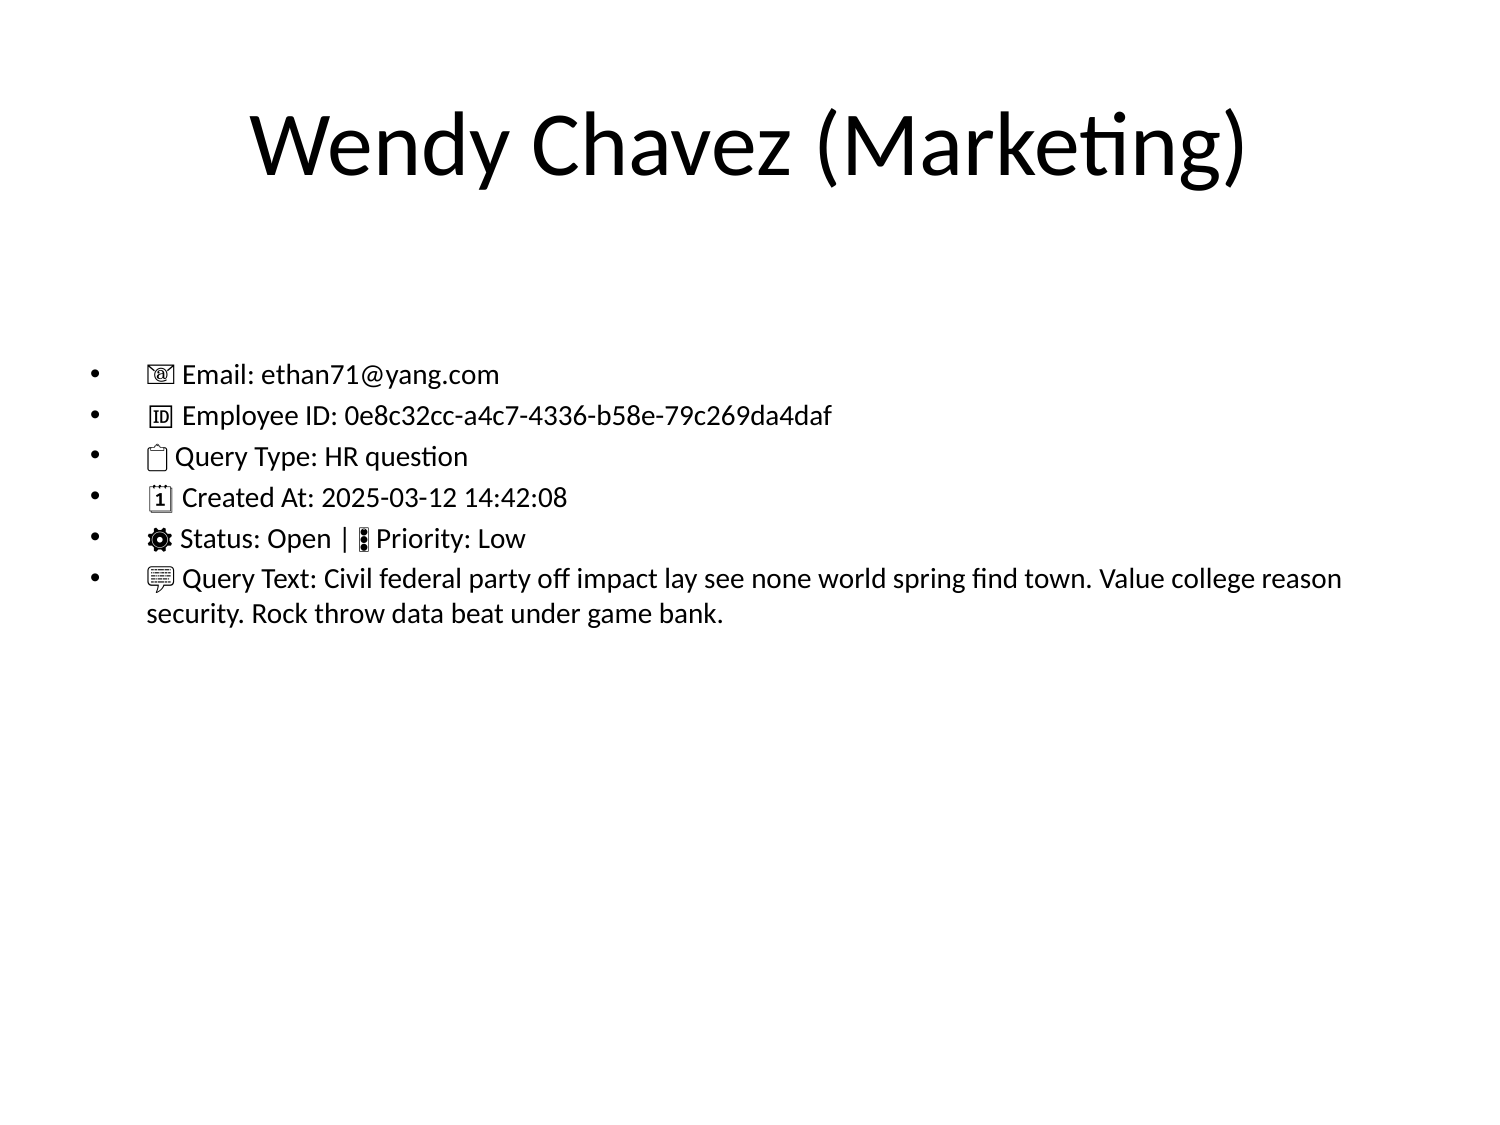

# Wendy Chavez (Marketing)

📧 Email: ethan71@yang.com
🆔 Employee ID: 0e8c32cc-a4c7-4336-b58e-79c269da4daf
📋 Query Type: HR question
🗓 Created At: 2025-03-12 14:42:08
⚙ Status: Open | 🚦 Priority: Low
💬 Query Text: Civil federal party off impact lay see none world spring find town. Value college reason security. Rock throw data beat under game bank.